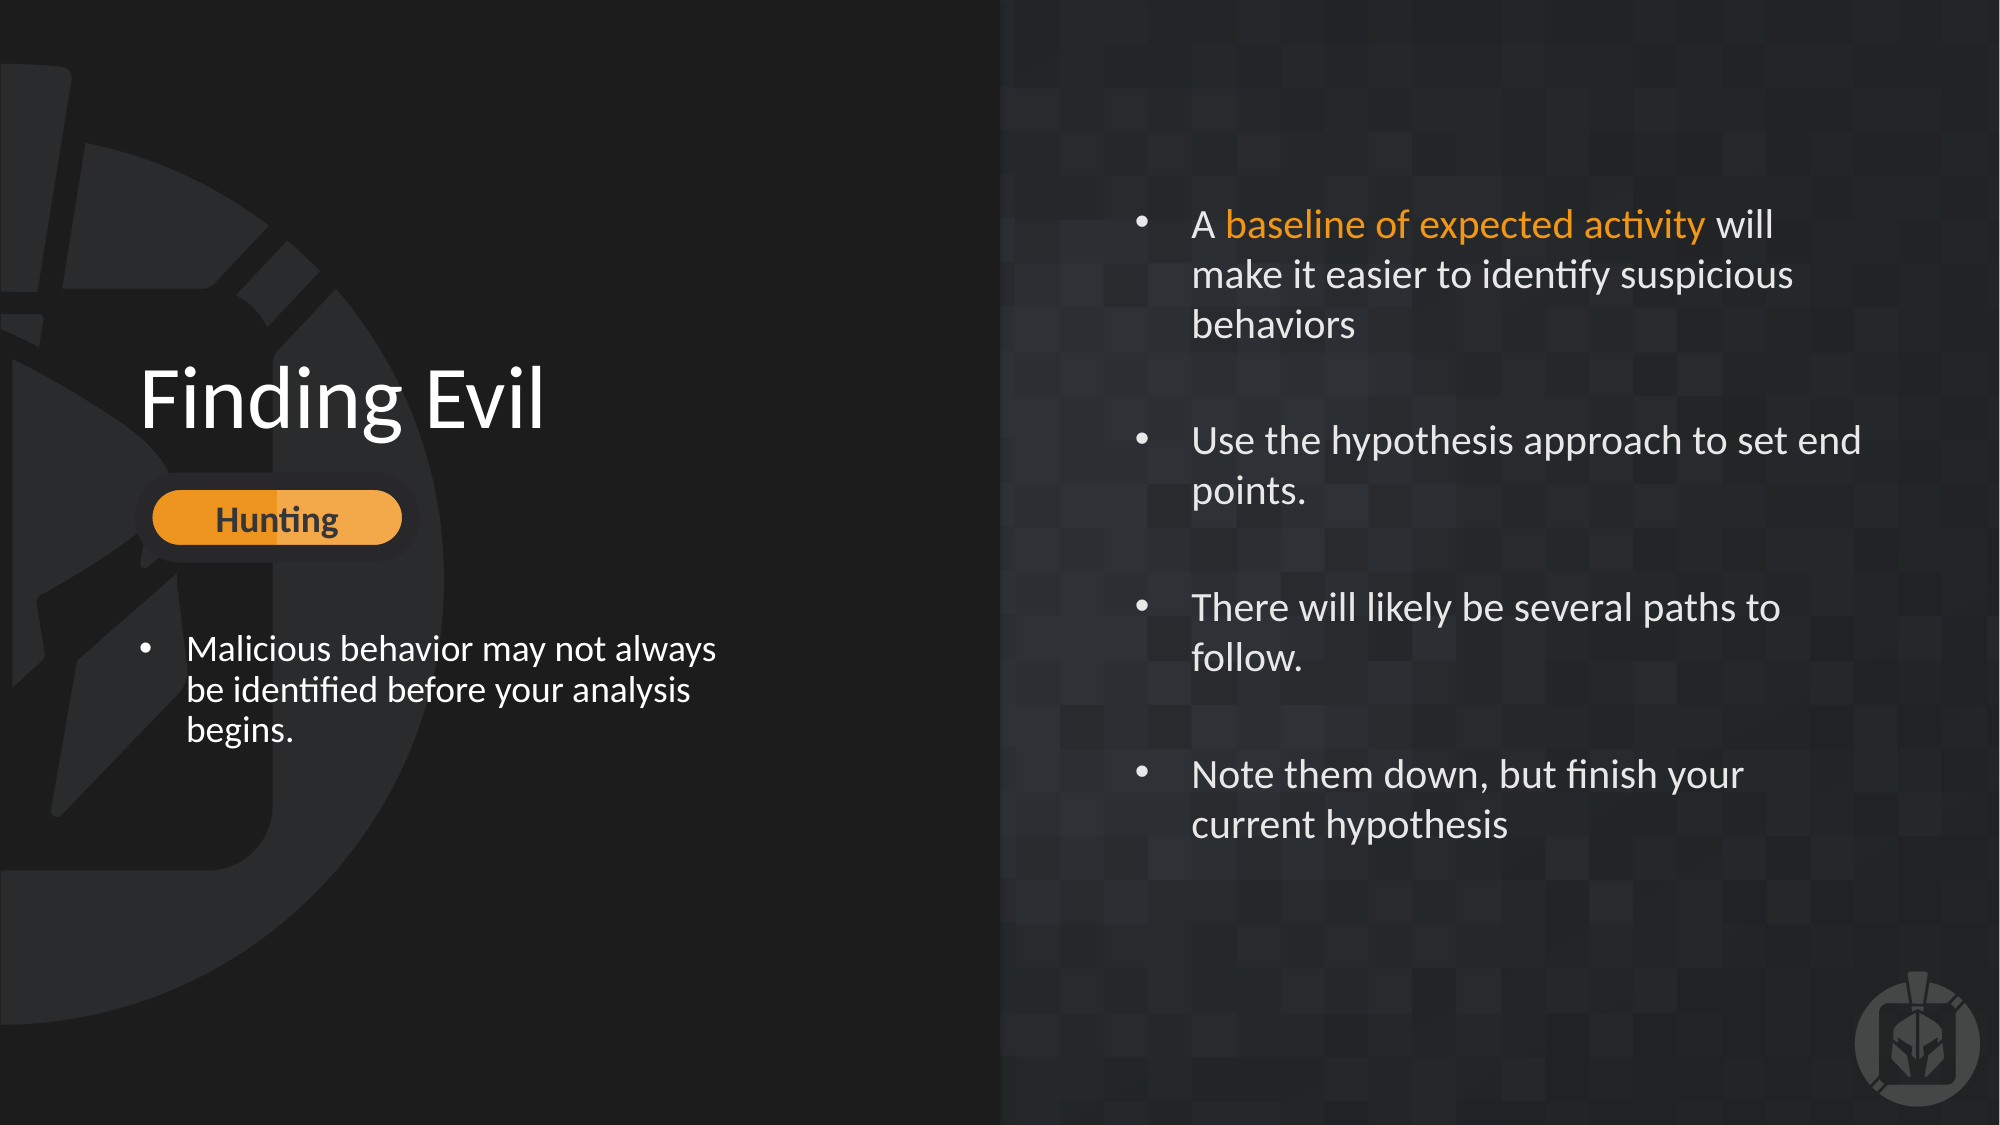

A baseline of expected activity will make it easier to identify suspicious behaviors

Use the hypothesis approach to set end points.

There will likely be several paths to follow.

Note them down, but finish your current hypothesis

# Finding Evil
Hunting
Malicious behavior may not always be identified before your analysis begins.